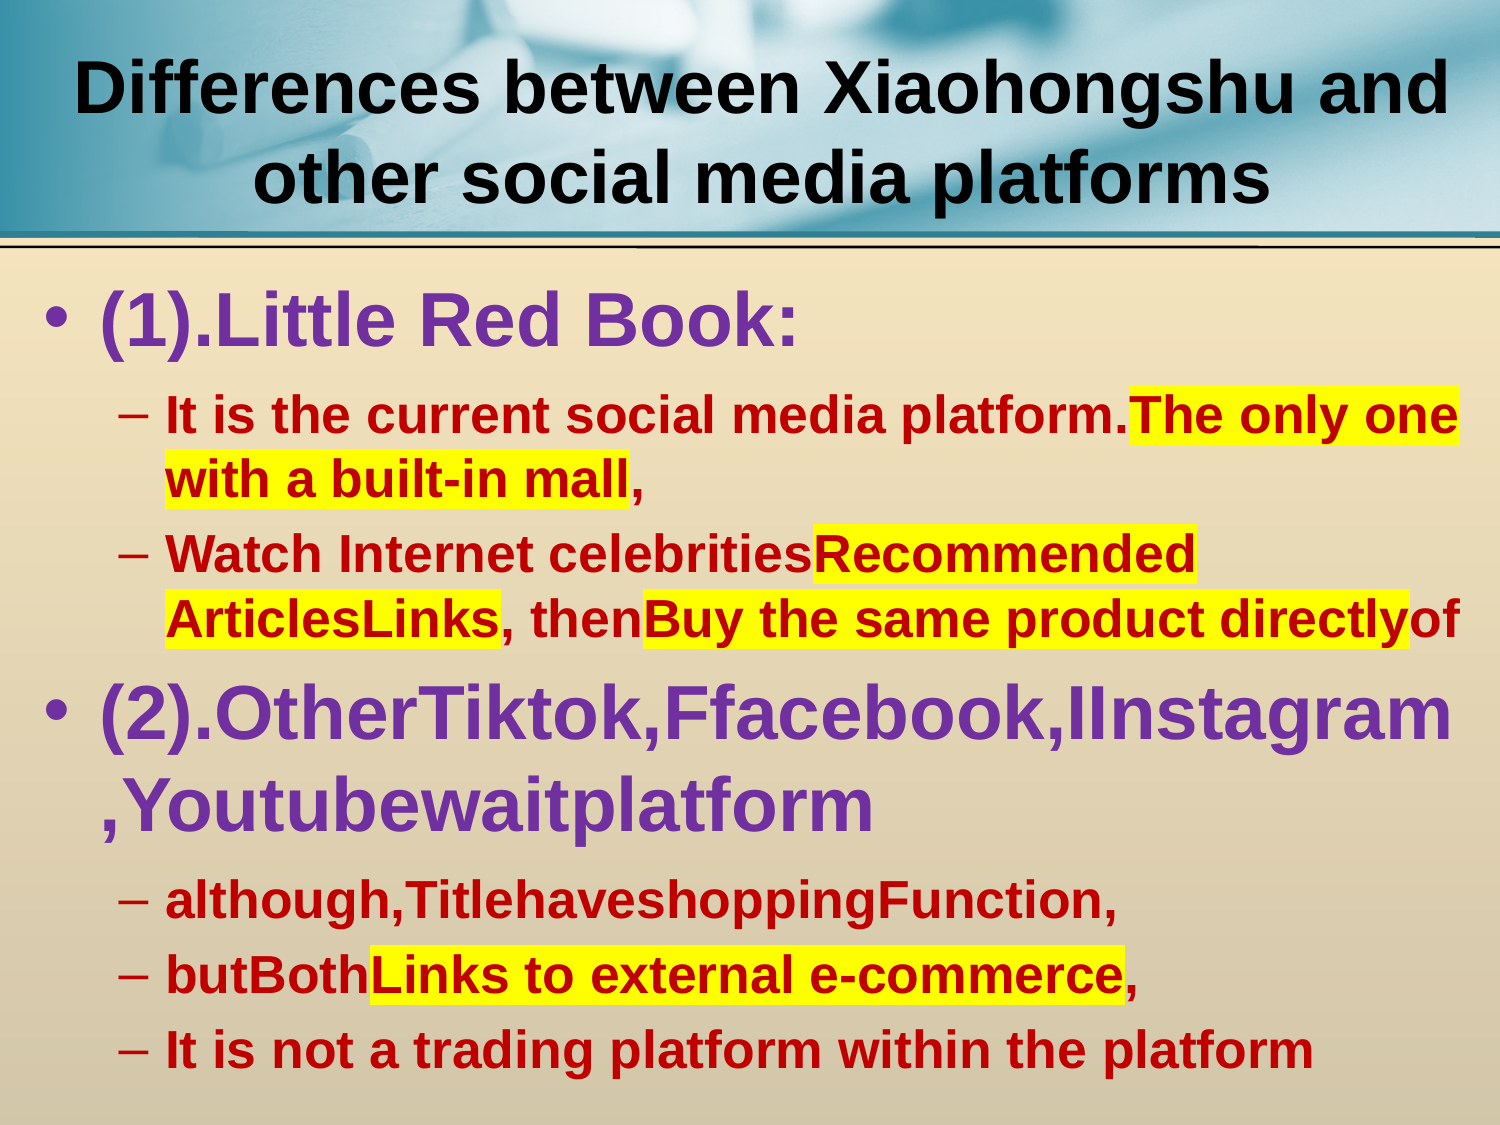

# Differences between Xiaohongshu and other social media platforms
(1).Little Red Book:
It is the current social media platform.The only one with a built-in mall,
Watch Internet celebritiesRecommended ArticlesLinks, thenBuy the same product directlyof
(2).OtherTiktok,Ffacebook,IInstagram,Youtubewaitplatform
although,TitlehaveshoppingFunction,
butBothLinks to external e-commerce,
It is not a trading platform within the platform